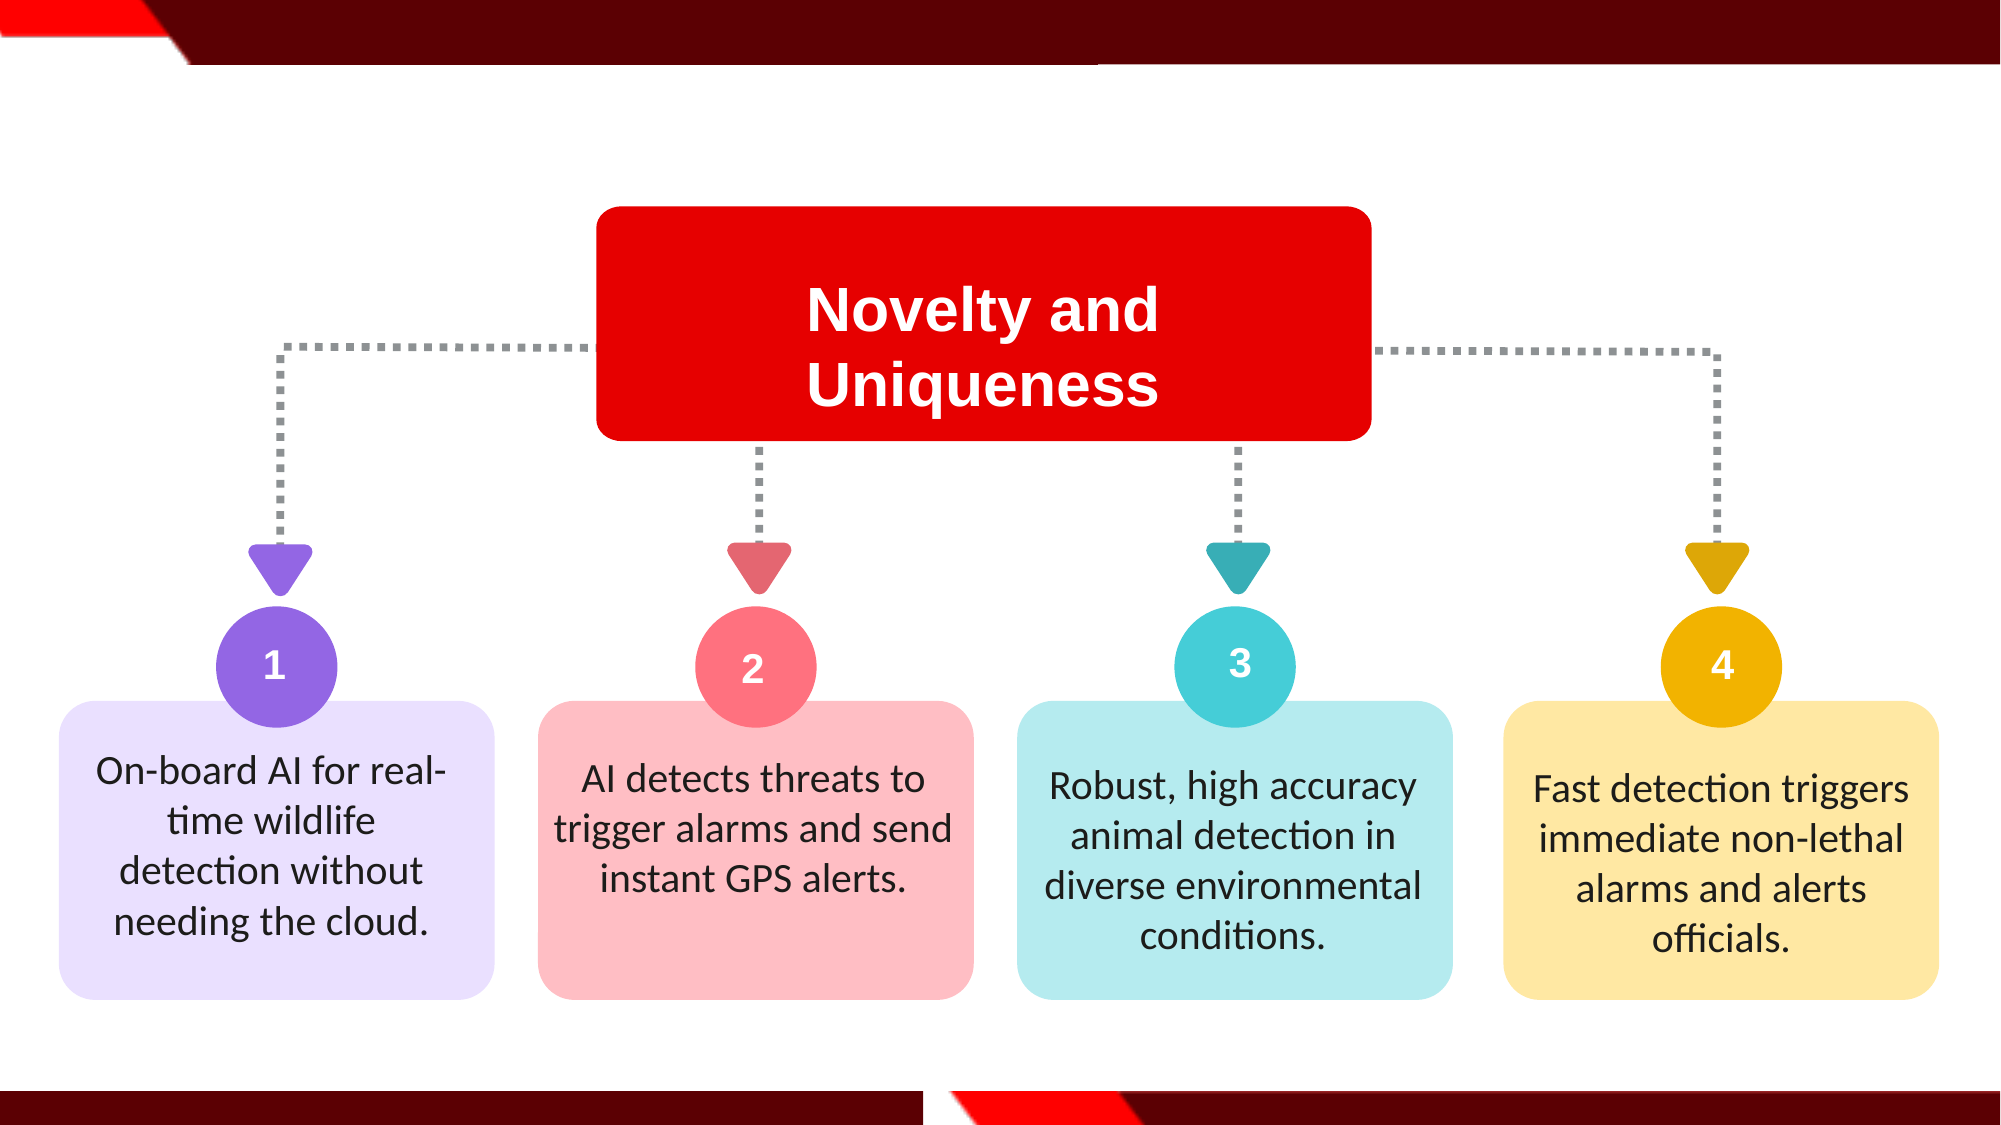

Novelty and Uniqueness

On-board AI for real-time wildlife detection without needing the cloud.

Robust, high accuracy animal detection in diverse environmental conditions.

Fast detection triggers immediate non-lethal alarms and alerts officials.
3
1
4
2

AI detects threats to trigger alarms and send instant GPS alerts.